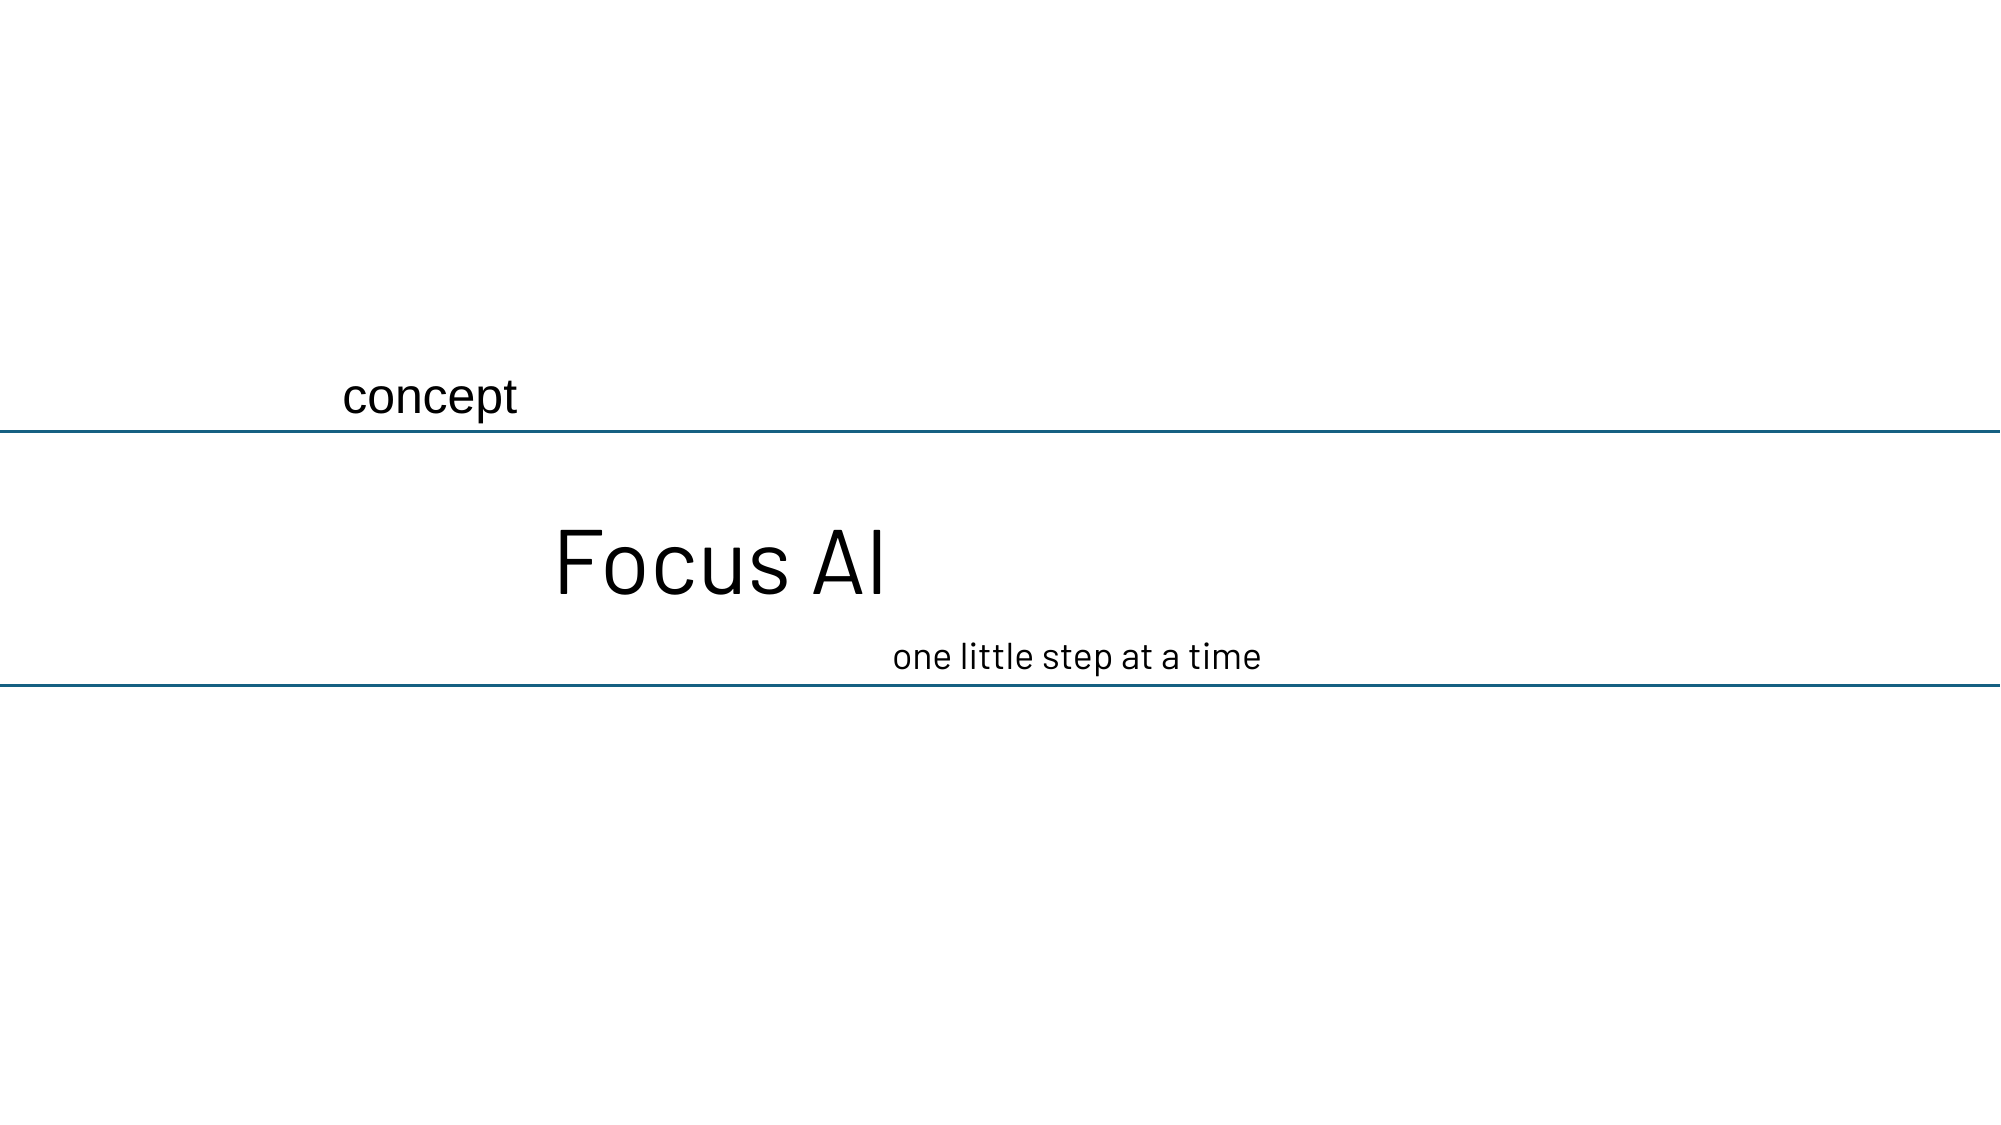

concept
Focus AI
one little step at a time